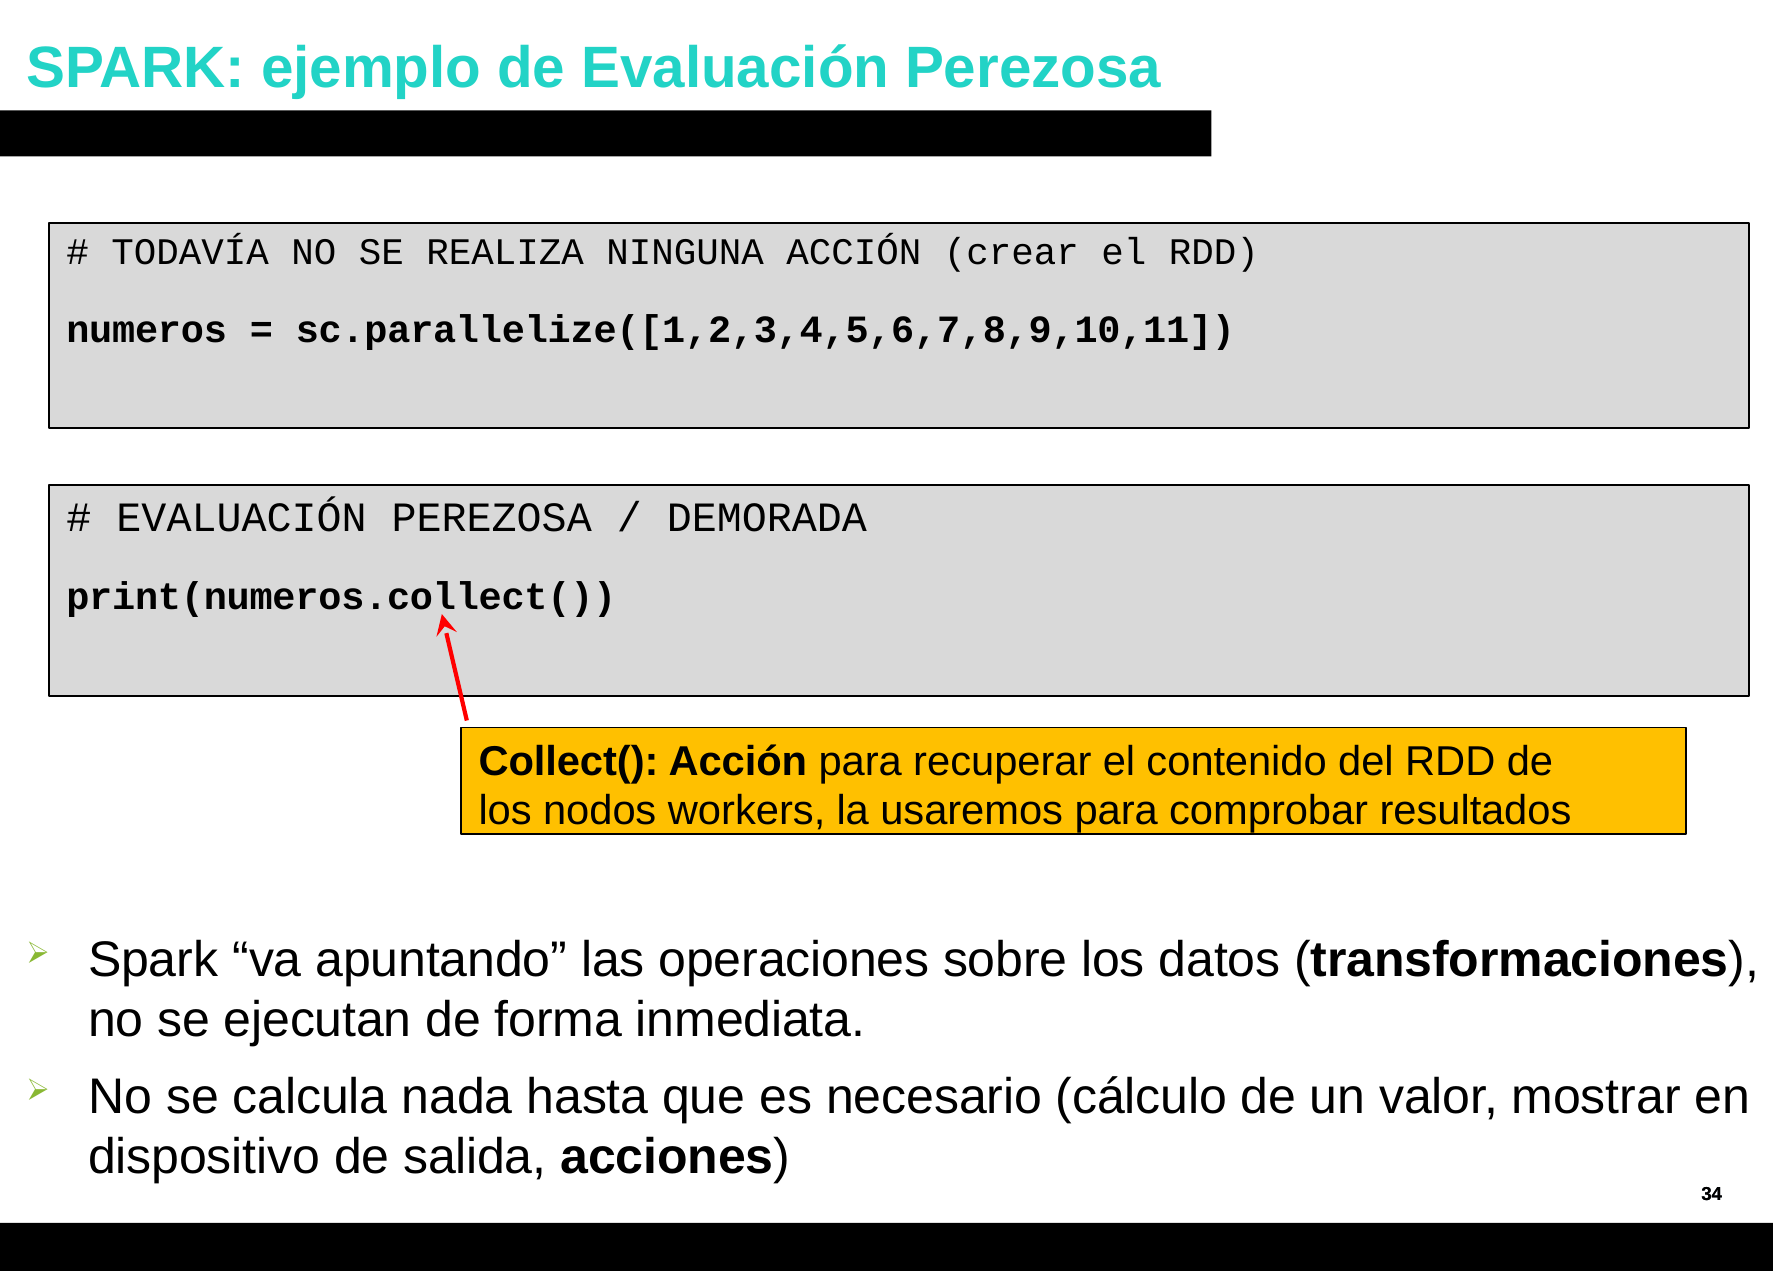

# SPARK: ejemplo de Evaluación Perezosa

# TODAVÍA NO SE REALIZA NINGUNA ACCIÓN (crear el RDD)
numeros = sc.parallelize([1,2,3,4,5,6,7,8,9,10,11])

# EVALUACIÓN PEREZOSA / DEMORADA
print(numeros.collect())

Collect(): Acción para recuperar el contenido del RDD de los nodos workers, la usaremos para comprobar resultados
Spark “va apuntando” las operaciones sobre los datos (transformaciones), no se ejecutan de forma inmediata.
No se calcula nada hasta que es necesario (cálculo de un valor, mostrar en dispositivo de salida, acciones)
34